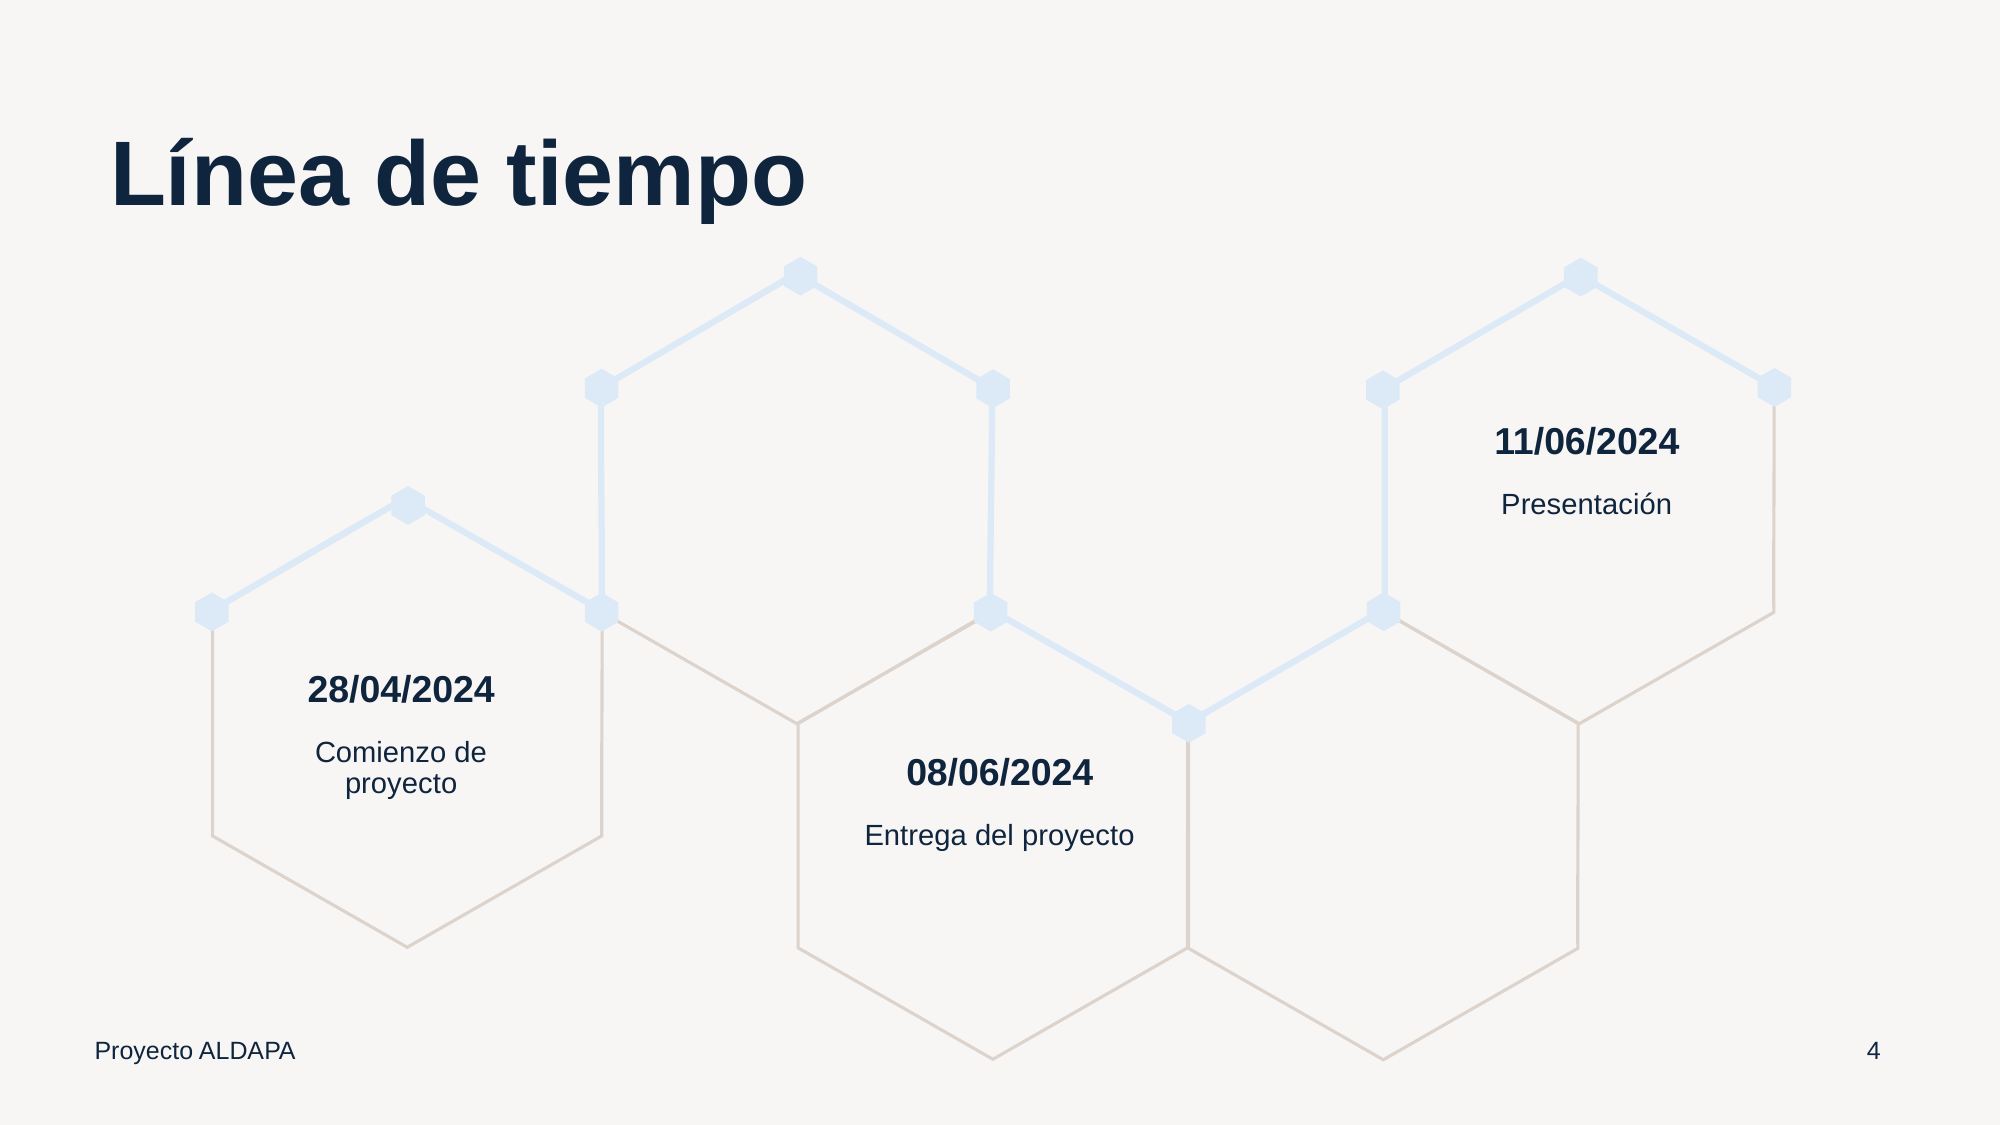

# Línea de tiempo
11/06/2024
Presentación
28/04/2024
08/06/2024
Comienzo de proyecto

Entrega del proyecto

Proyecto ALDAPA
4